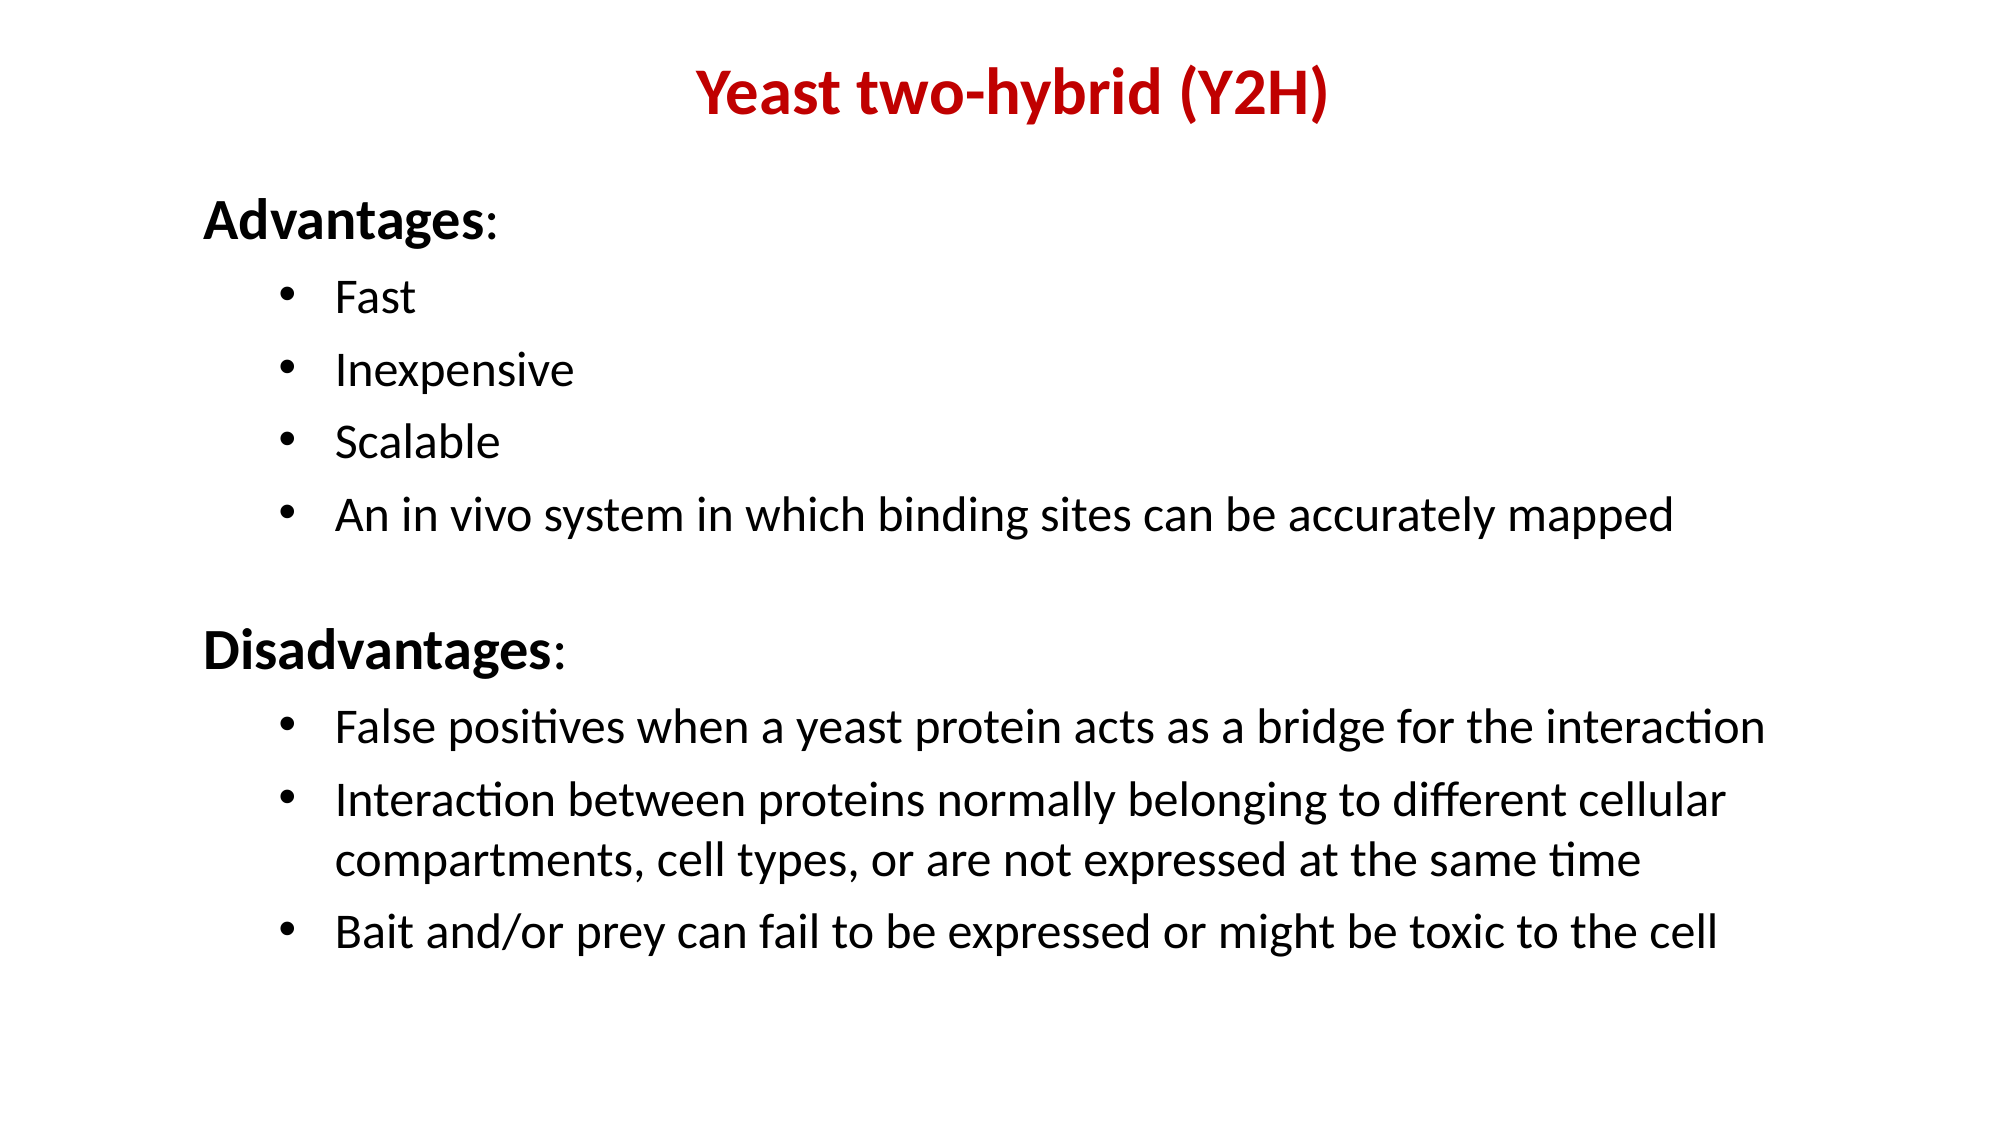

Yeast two-hybrid (Y2H)
Advantages:
Fast
Inexpensive
Scalable
An in vivo system in which binding sites can be accurately mapped

Disadvantages:
False positives when a yeast protein acts as a bridge for the interaction
Interaction between proteins normally belonging to different cellular compartments, cell types, or are not expressed at the same time
Bait and/or prey can fail to be expressed or might be toxic to the cell